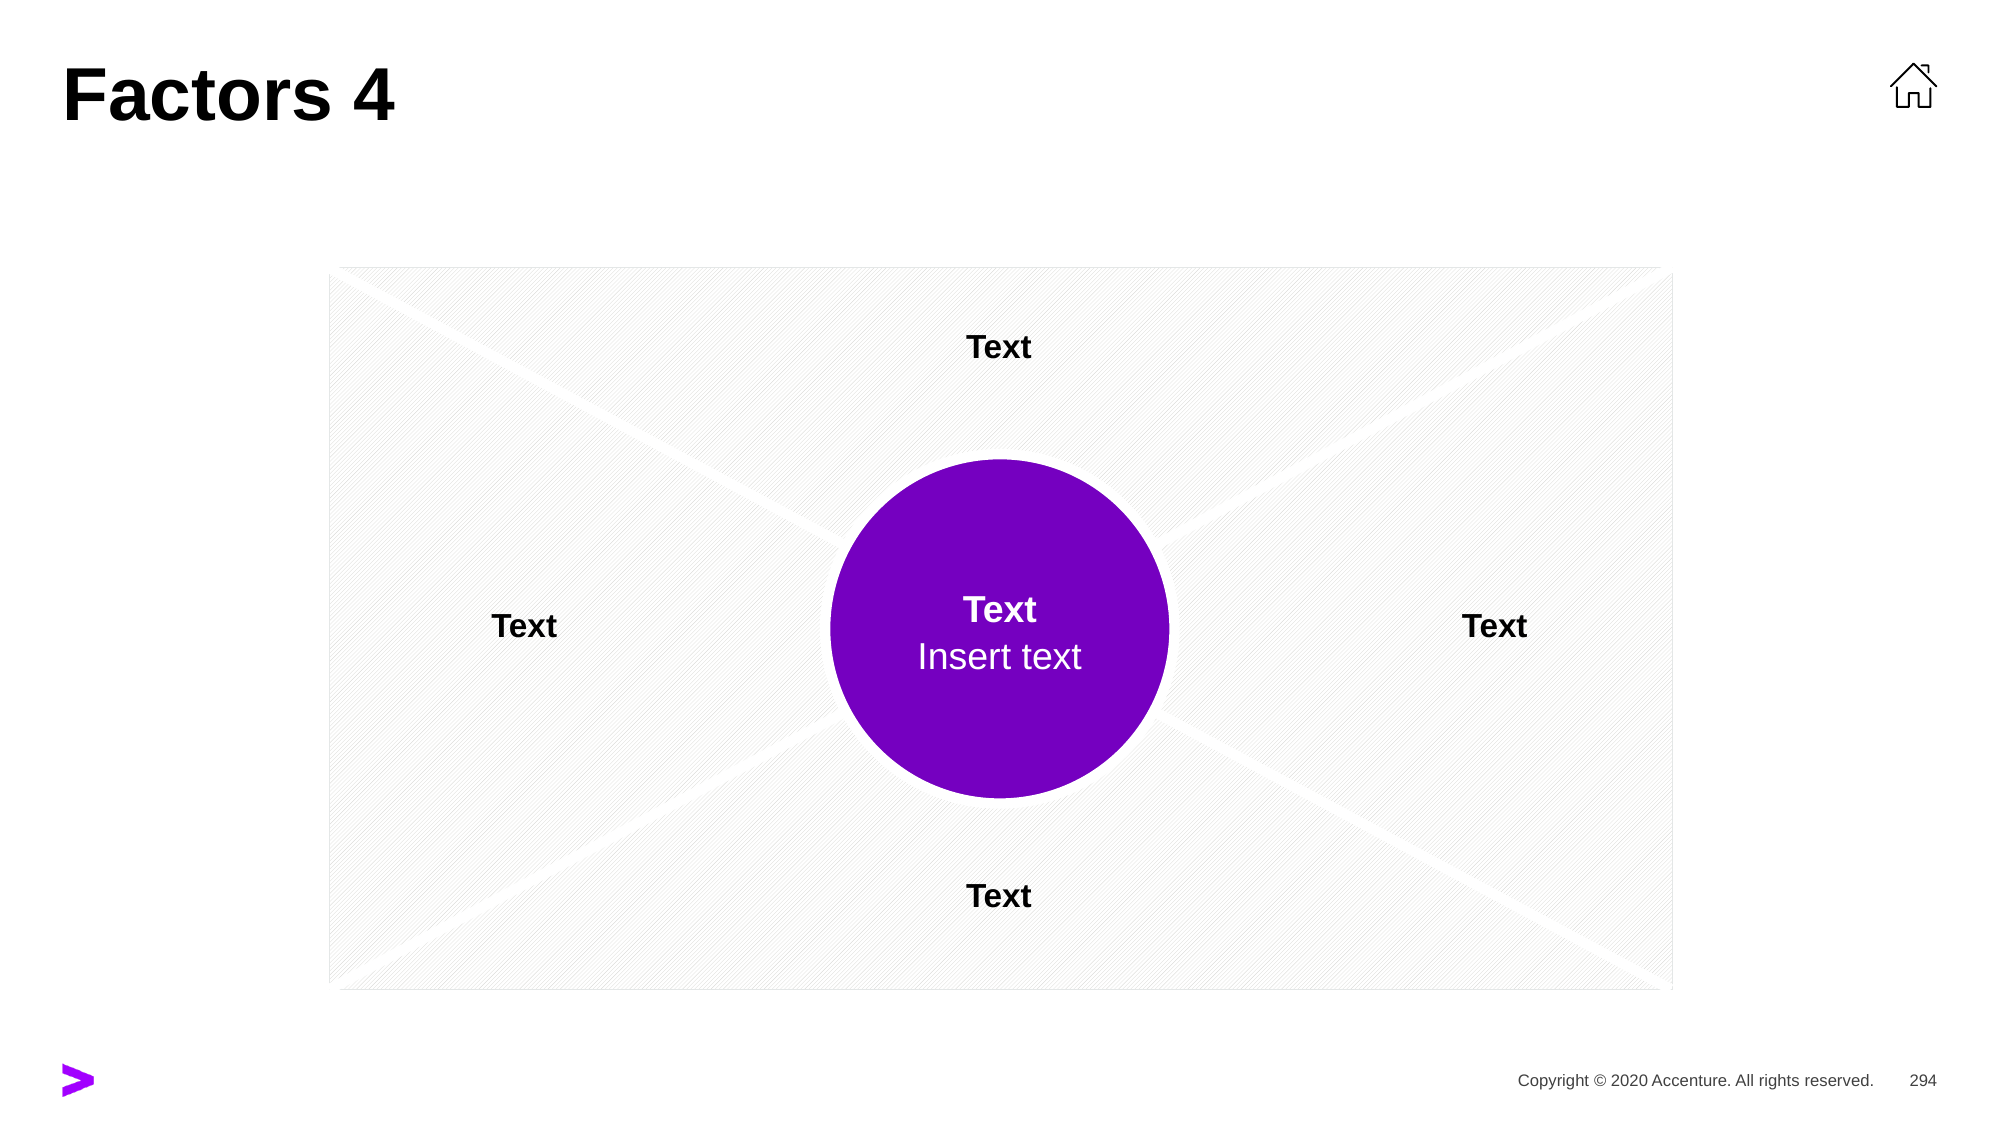

# Factors 4

Text
Text
Insert text
Text
Text
Text